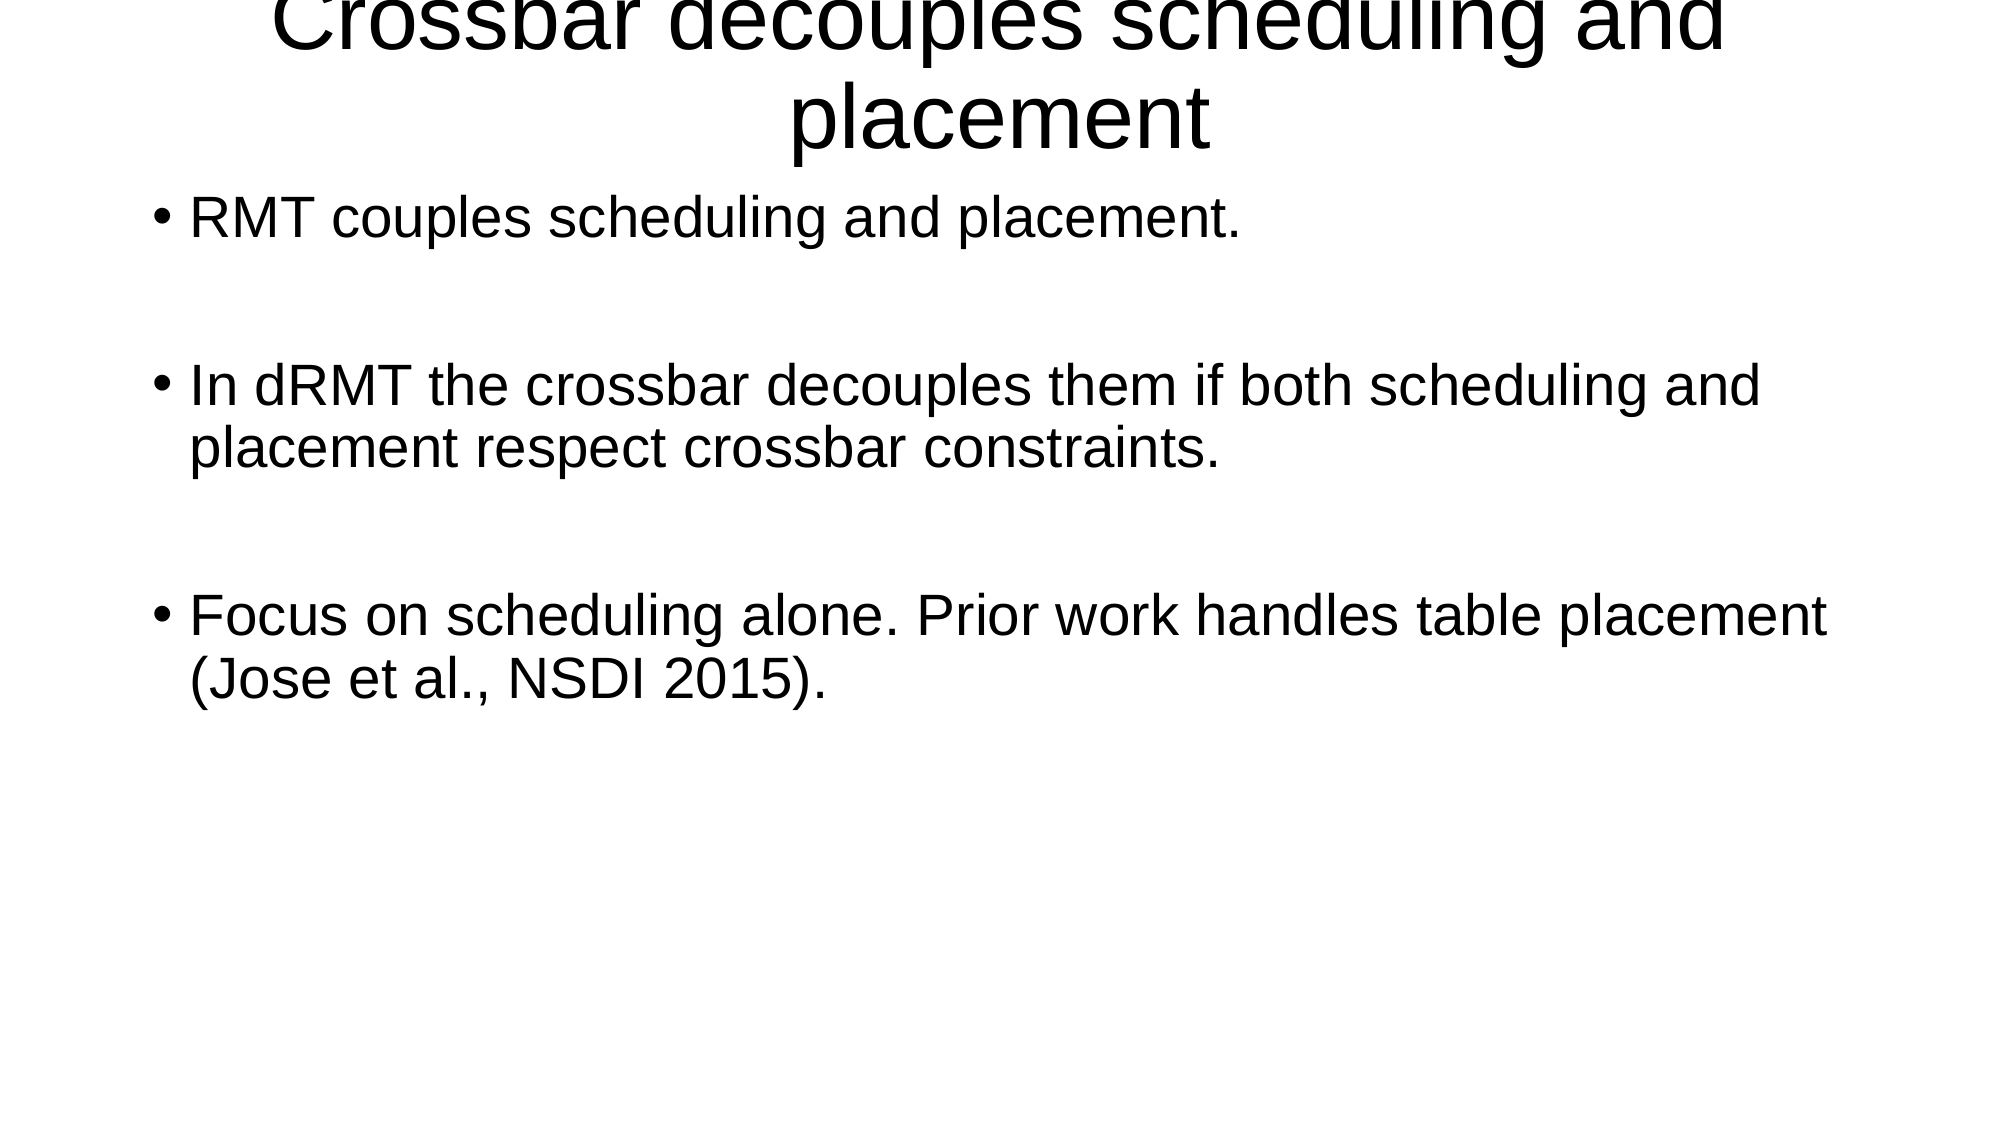

# Crossbar decouples scheduling and placement
RMT couples scheduling and placement.

In dRMT the crossbar decouples them if both scheduling and placement respect crossbar constraints.

Focus on scheduling alone. Prior work handles table placement (Jose et al., NSDI 2015).